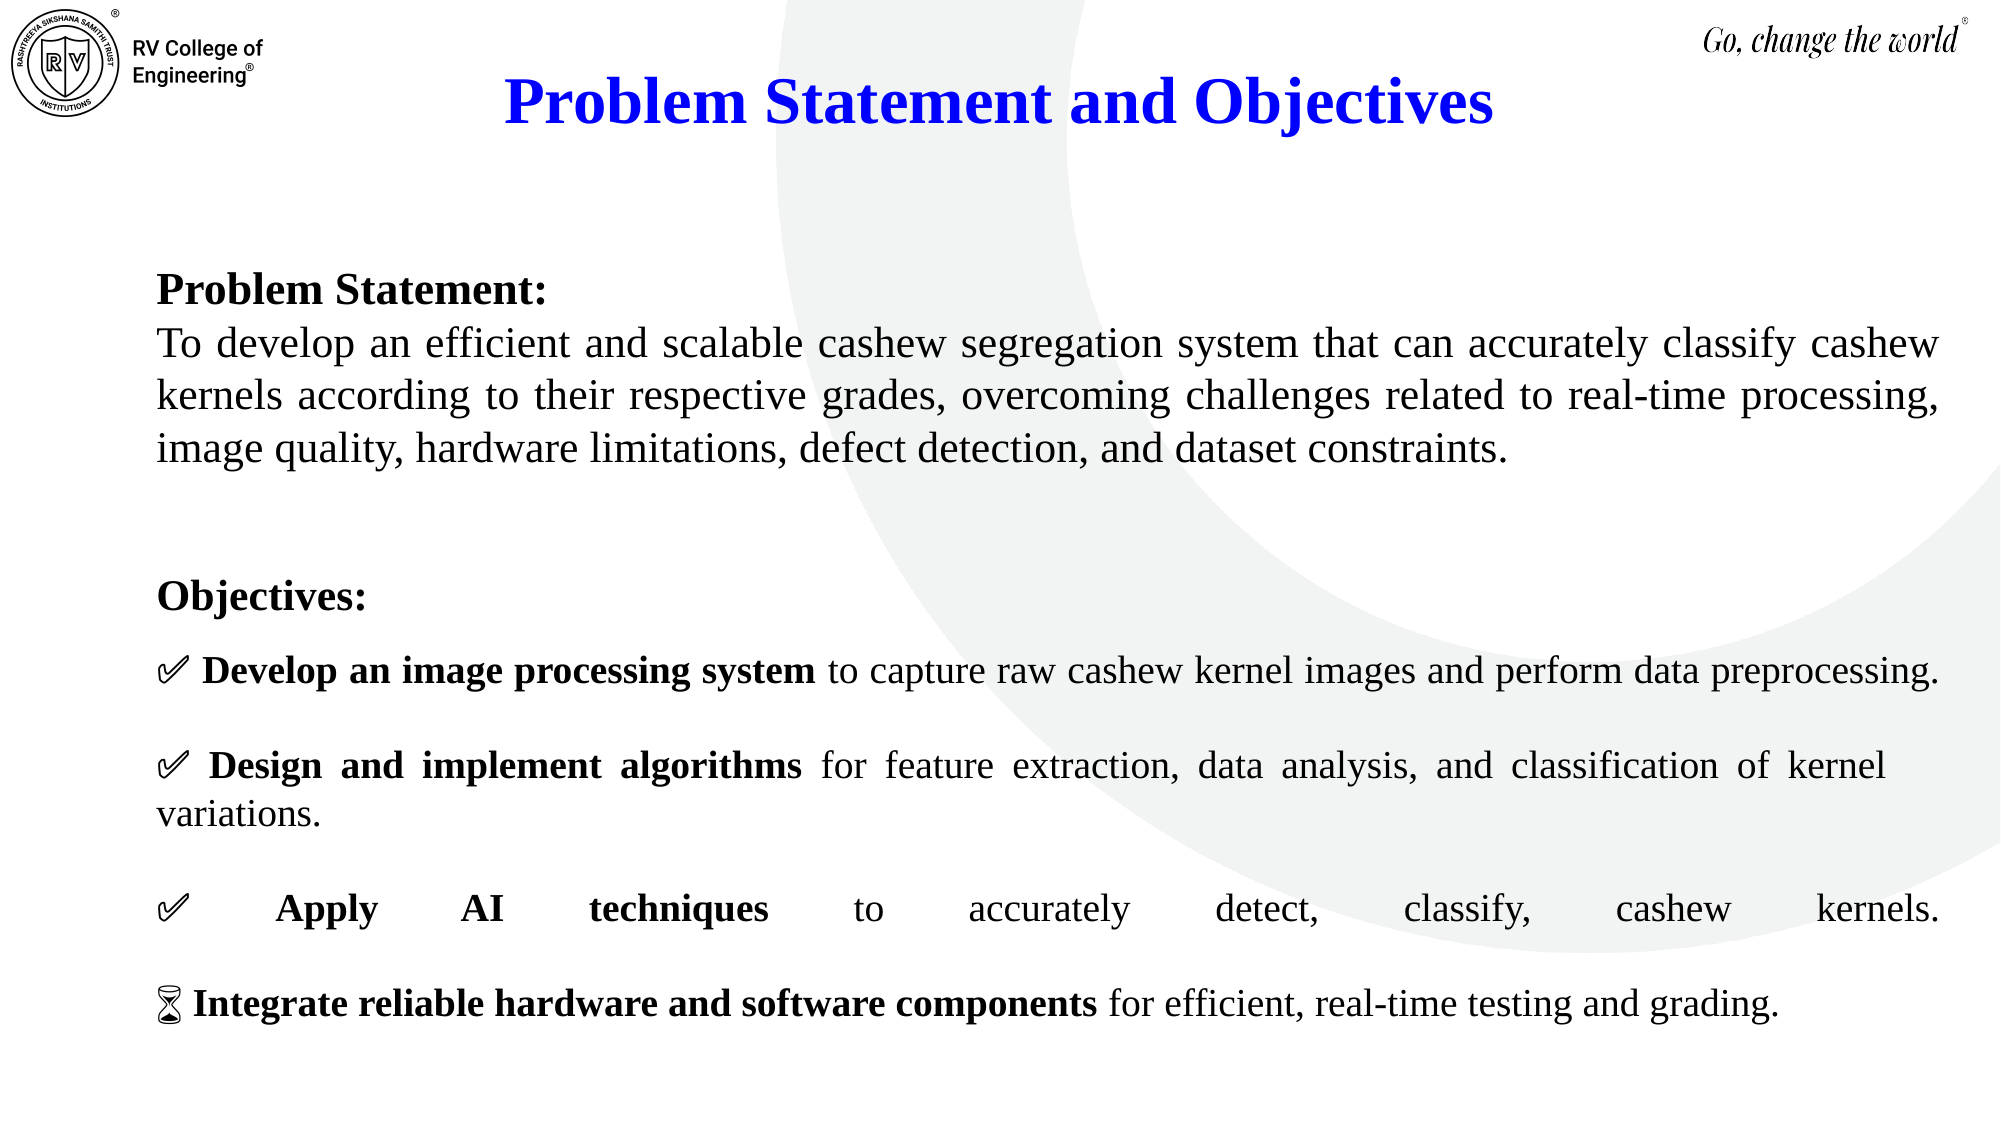

Problem Statement and Objectives
Problem Statement:
To develop an efficient and scalable cashew segregation system that can accurately classify cashew kernels according to their respective grades, overcoming challenges related to real-time processing, image quality, hardware limitations, defect detection, and dataset constraints.
Objectives:
✅ Develop an image processing system to capture raw cashew kernel images and perform data preprocessing.
✅ Design and implement algorithms for feature extraction, data analysis, and classification of kernel    variations.
✅ Apply AI techniques to accurately detect, classify, cashew kernels.
⌛ Integrate reliable hardware and software components for efficient, real-time testing and grading.